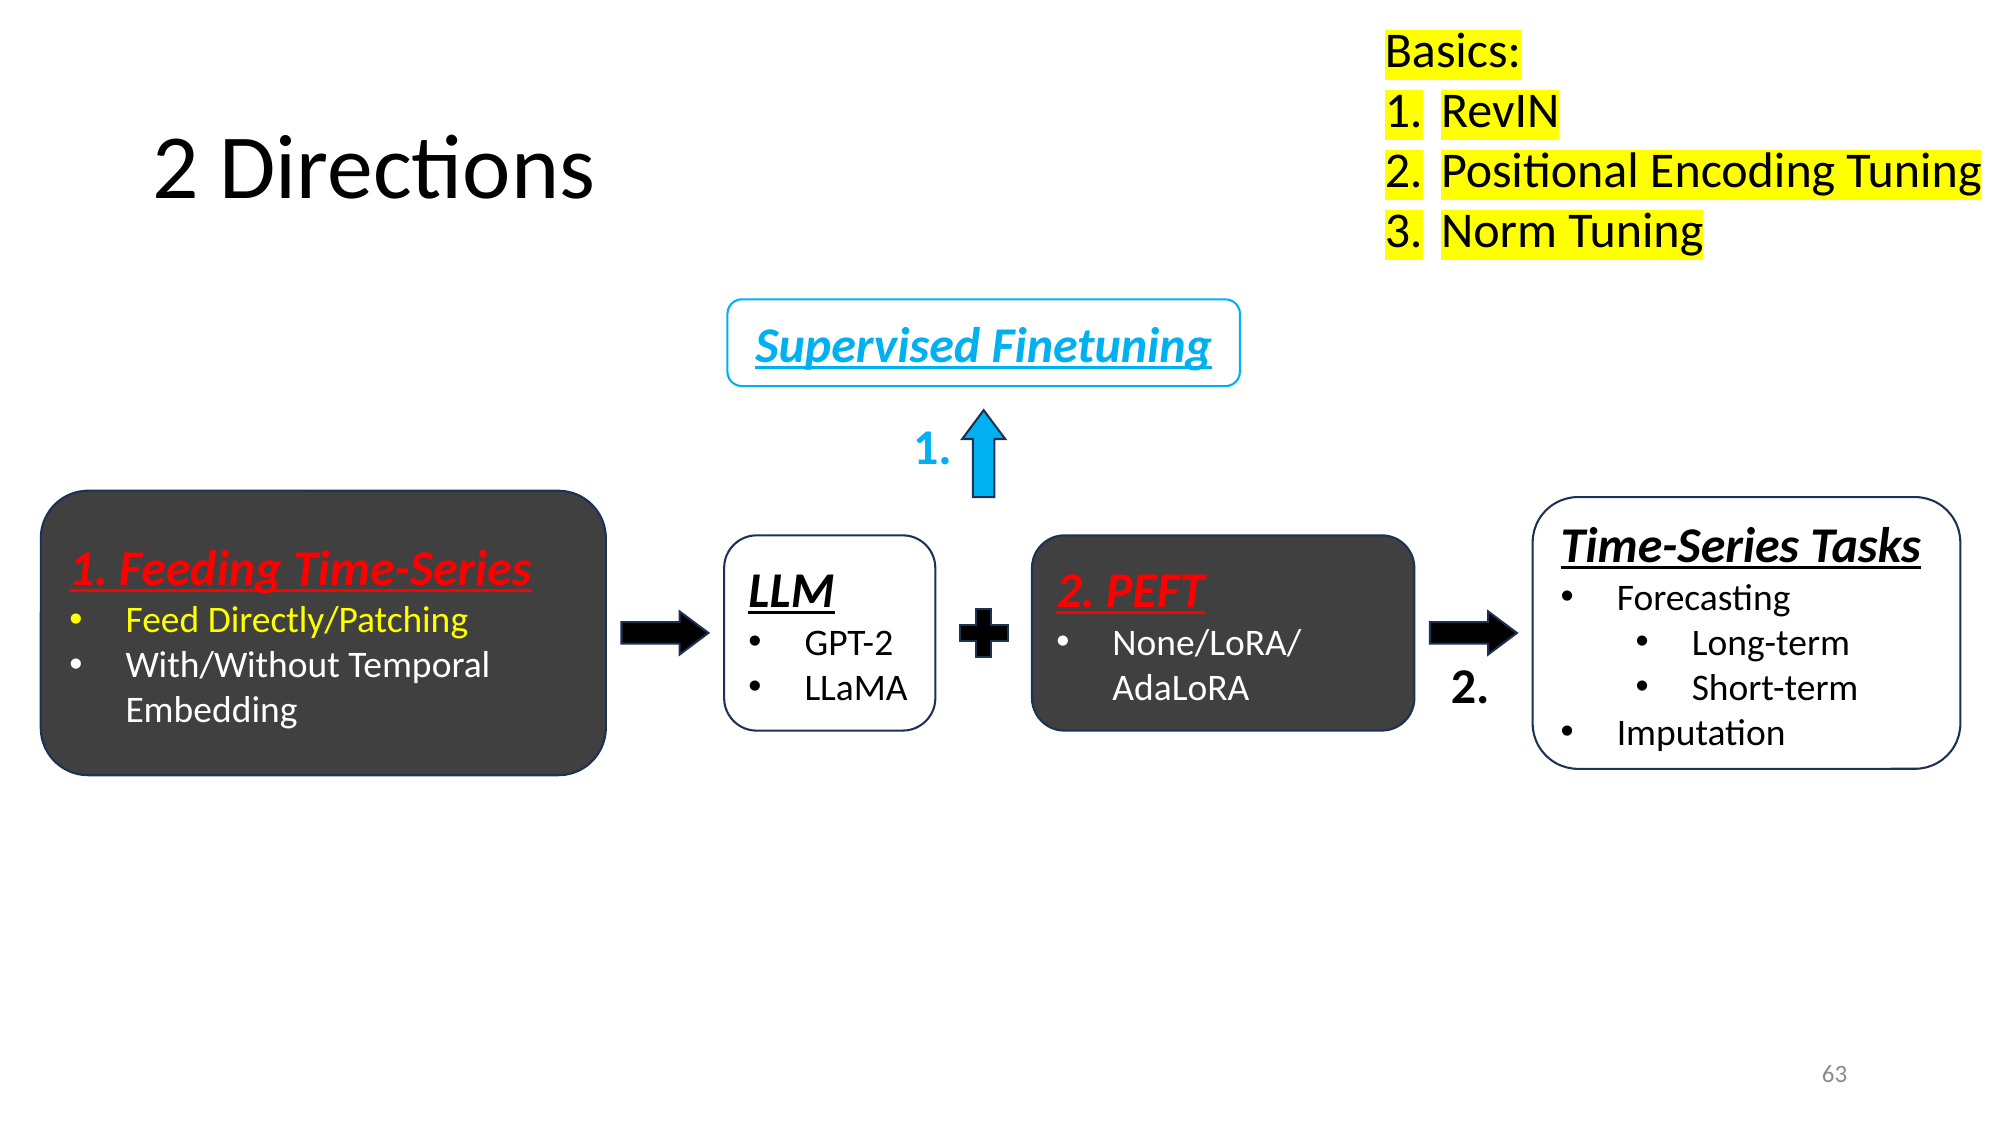

Basics:
RevIN
Positional Encoding Tuning
Norm Tuning
# 2 Directions
Supervised Finetuning
1.

1. Feeding Time-Series
Feed Directly/Patching
With/Without Temporal Embedding
Time-Series Tasks
Forecasting
Long-term
Short-term
Imputation
LLM
GPT-2
LLaMA
2. PEFT
None/LoRA/
AdaLoRA

2.
63